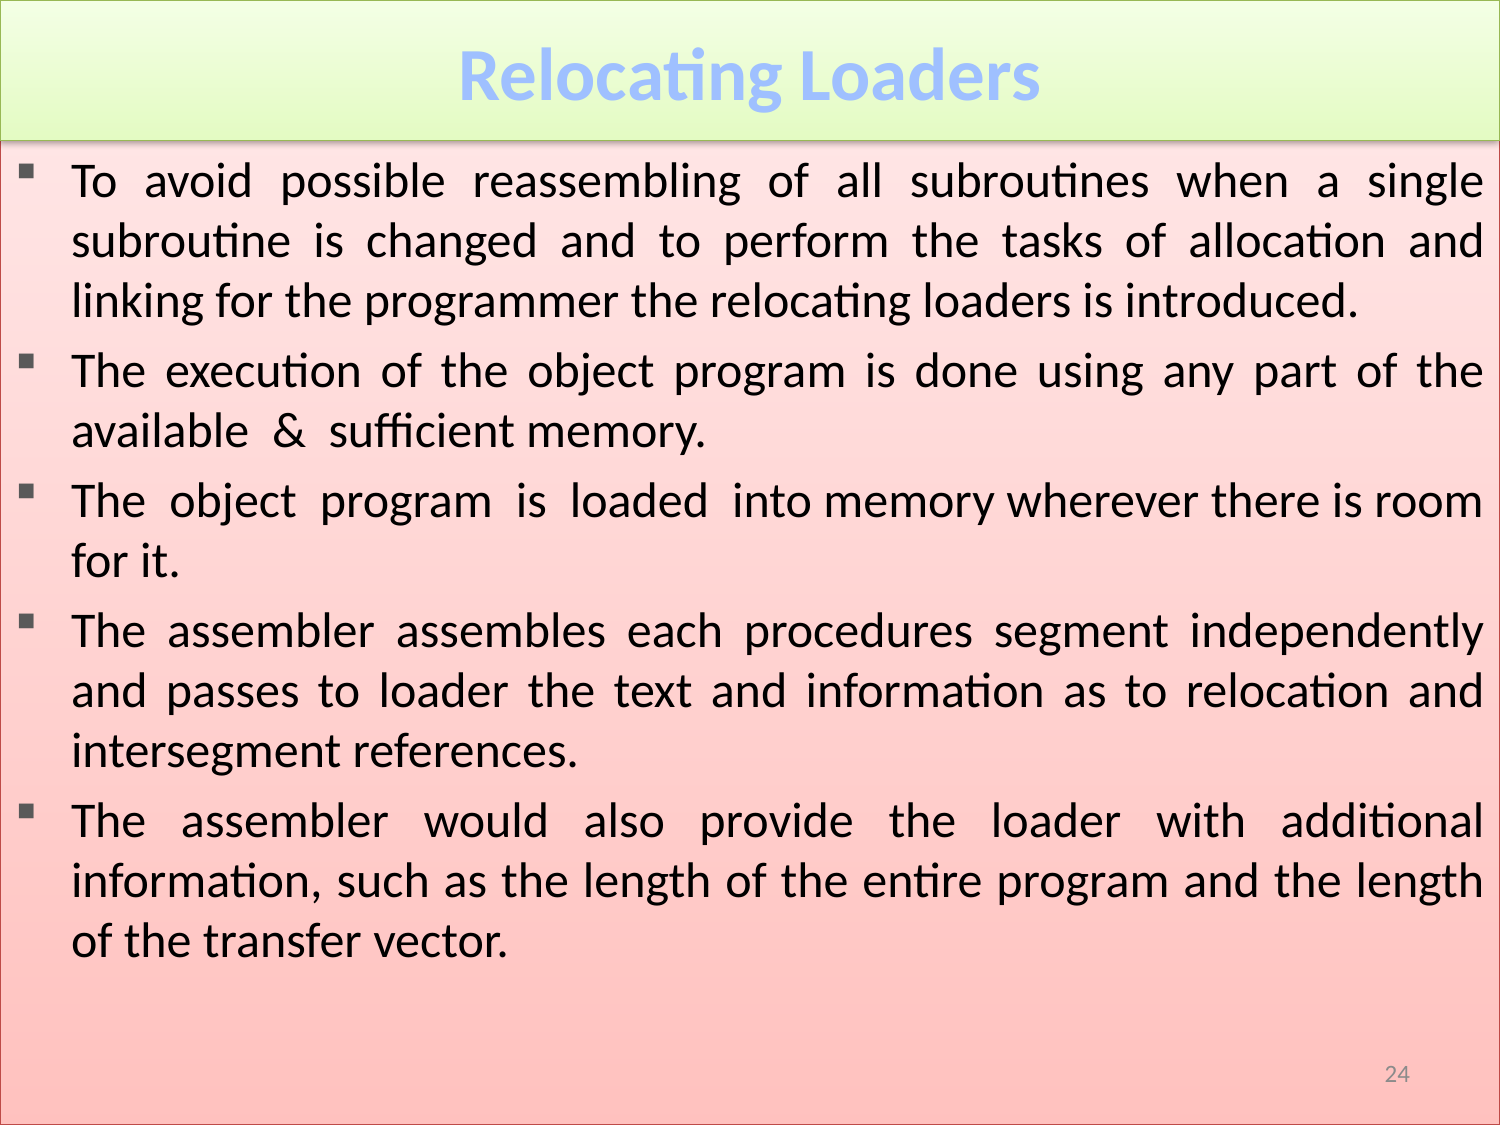

Relocating Loaders
To avoid possible reassembling of all subroutines when a single subroutine is changed and to perform the tasks of allocation and linking for the programmer the relocating loaders is introduced.
The execution of the object program is done using any part of the available  &  sufficient memory.
The  object  program  is  loaded  into memory wherever there is room for it.
The assembler assembles each procedures segment independently and passes to loader the text and information as to relocation and intersegment references.
The assembler would also provide the loader with additional information, such as the length of the entire program and the length of the transfer vector.

24